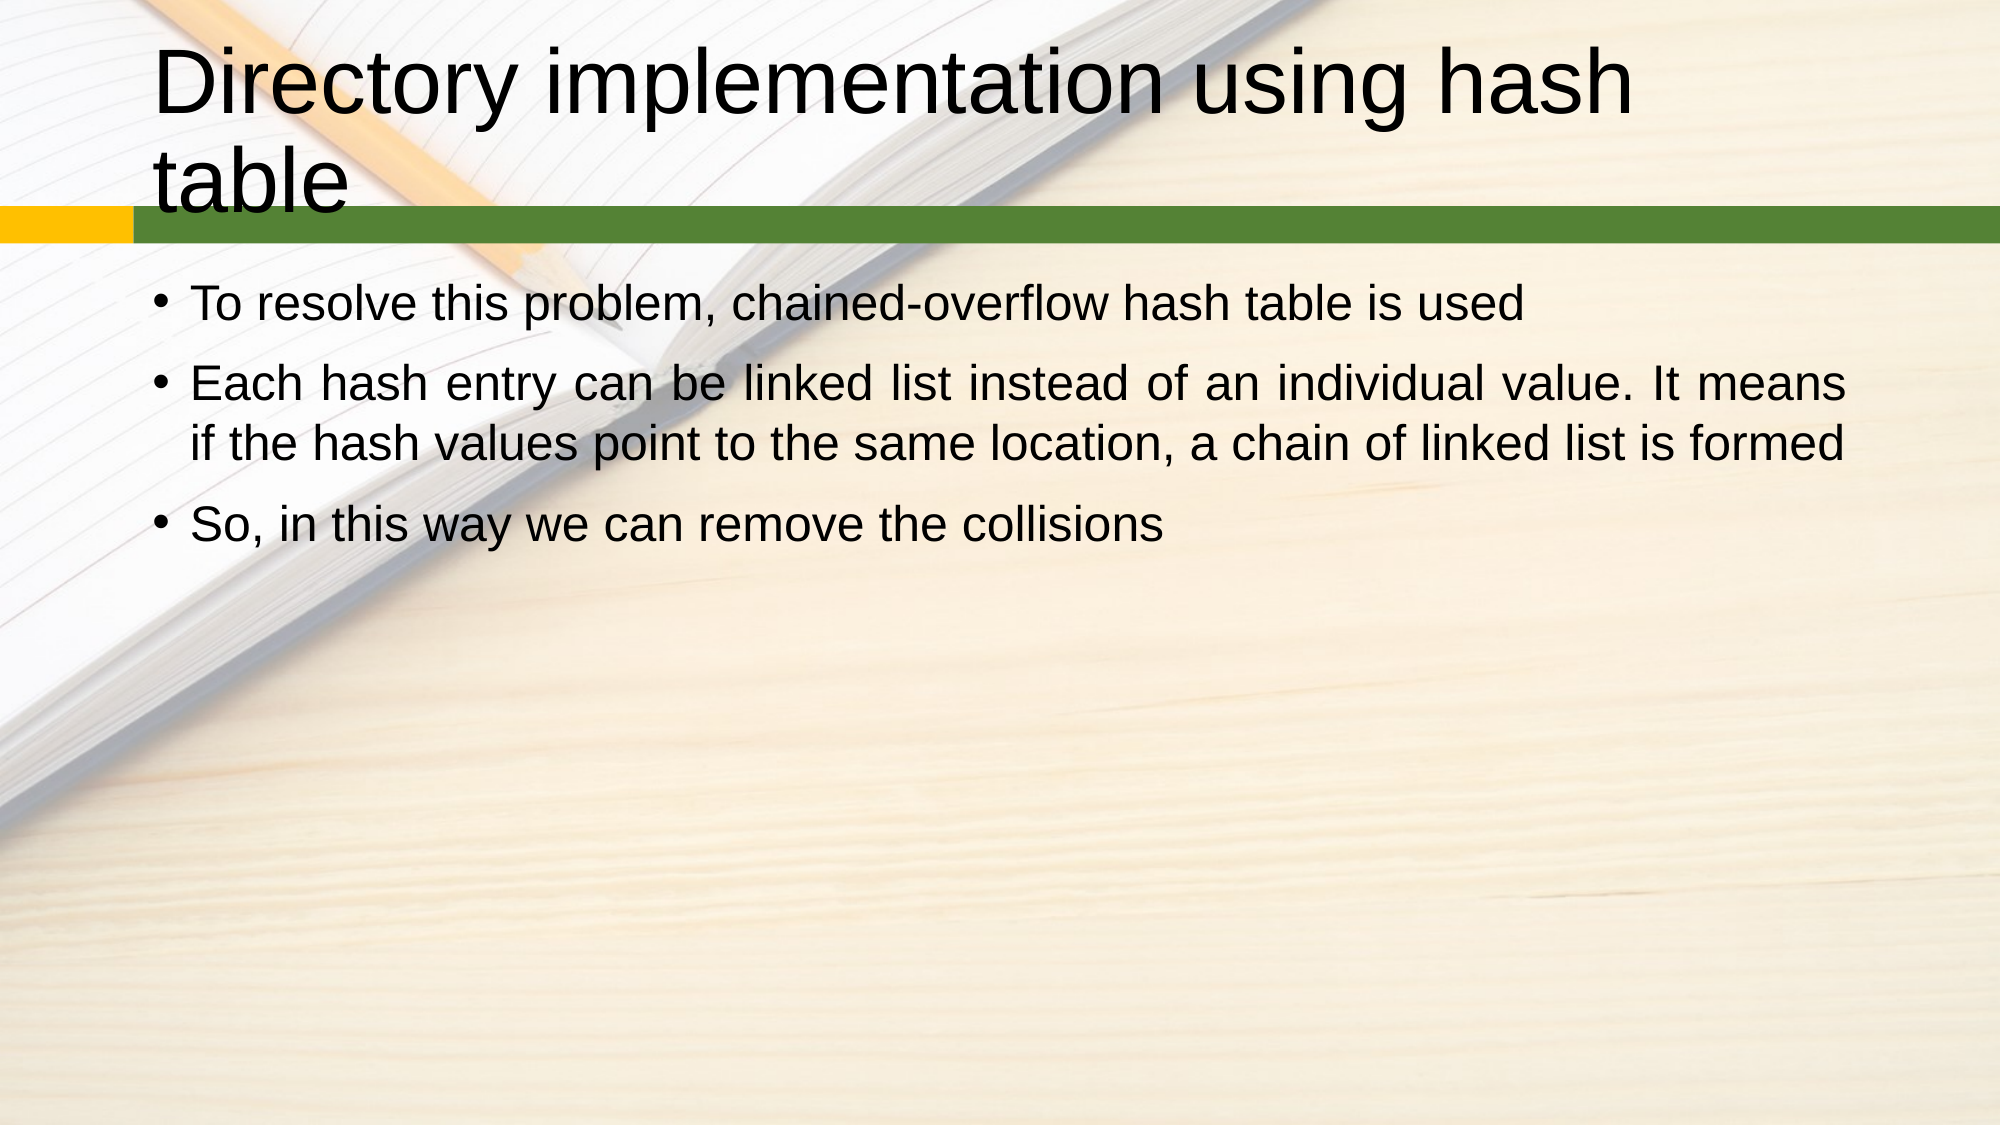

# Directory implementation using hash table
To resolve this problem, chained-overflow hash table is used
Each hash entry can be linked list instead of an individual value. It means if the hash values point to the same location, a chain of linked list is formed
So, in this way we can remove the collisions